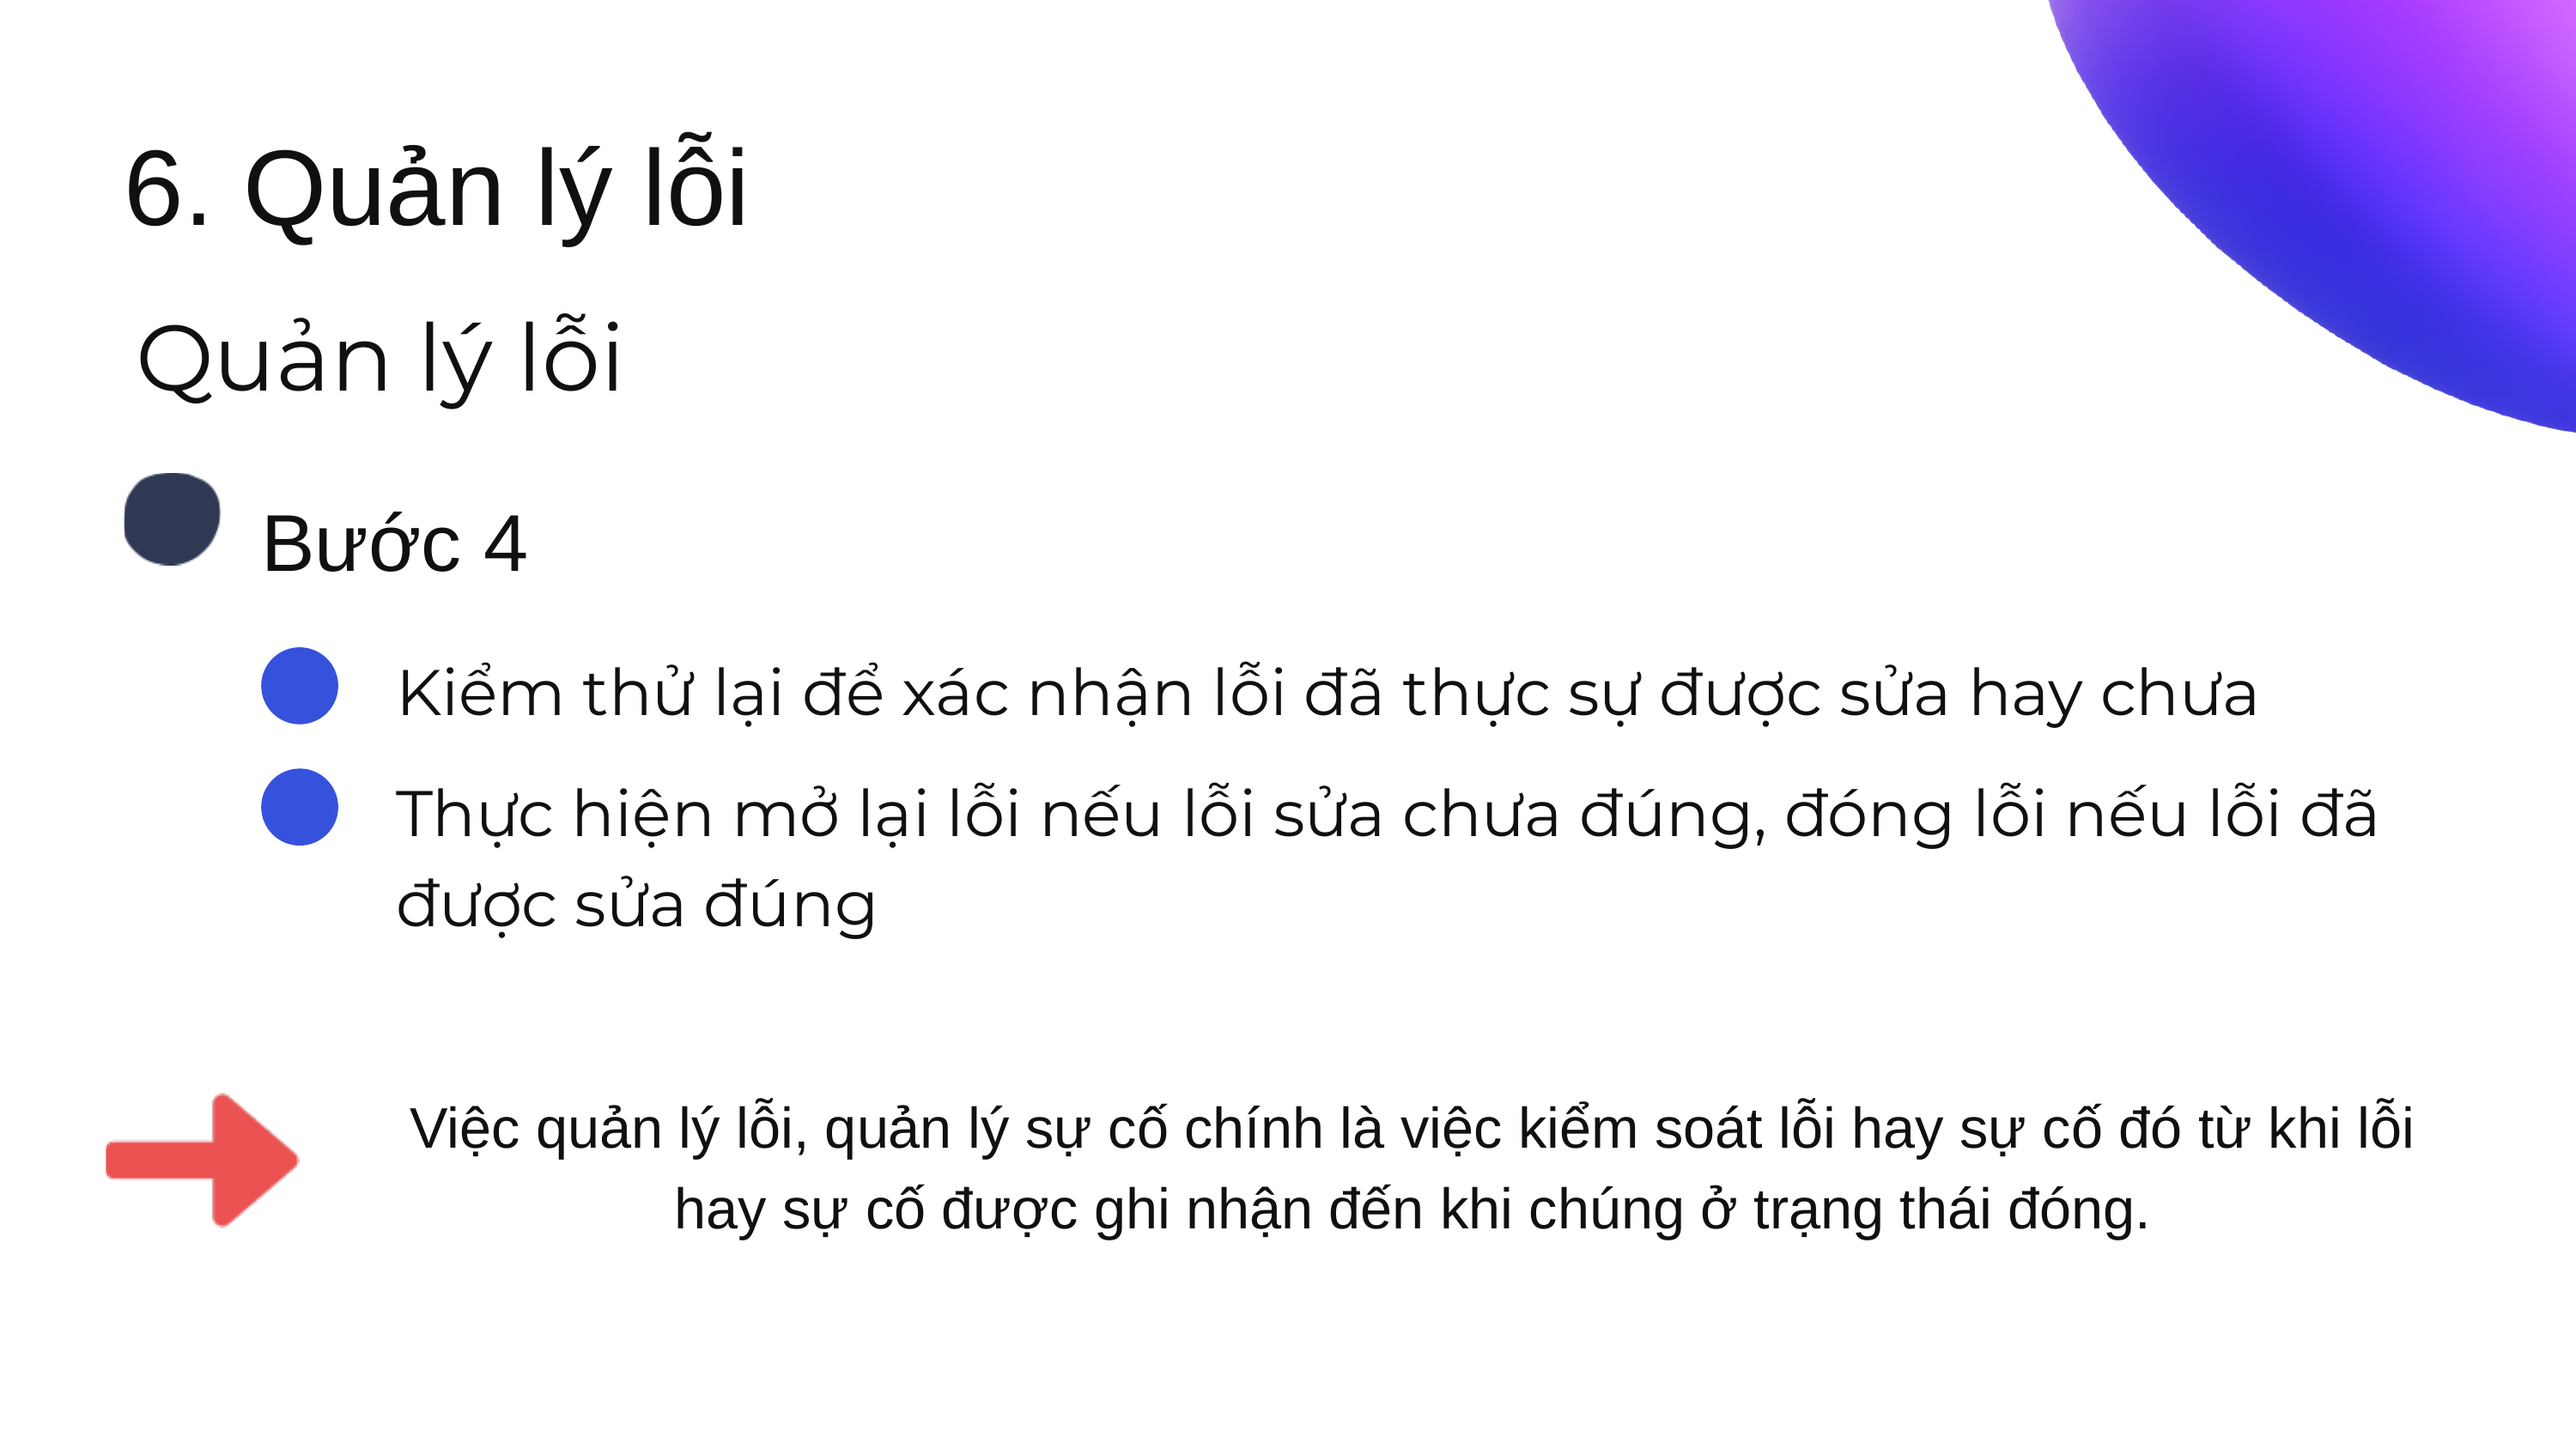

6. Quản lý lỗi
Quản lý lỗi

Bước 4
Kiểm thử lại để xác nhận lỗi đã thực sự được sửa hay chưa

Thực hiện mở lại lỗi nếu lỗi sửa chưa đúng, đóng lỗi nếu lỗi đã được sửa đúng

Việc quản lý lỗi, quản lý sự cố chính là việc kiểm soát lỗi hay sự cố đó từ khi lỗi hay sự cố được ghi nhận đến khi chúng ở trạng thái đóng.